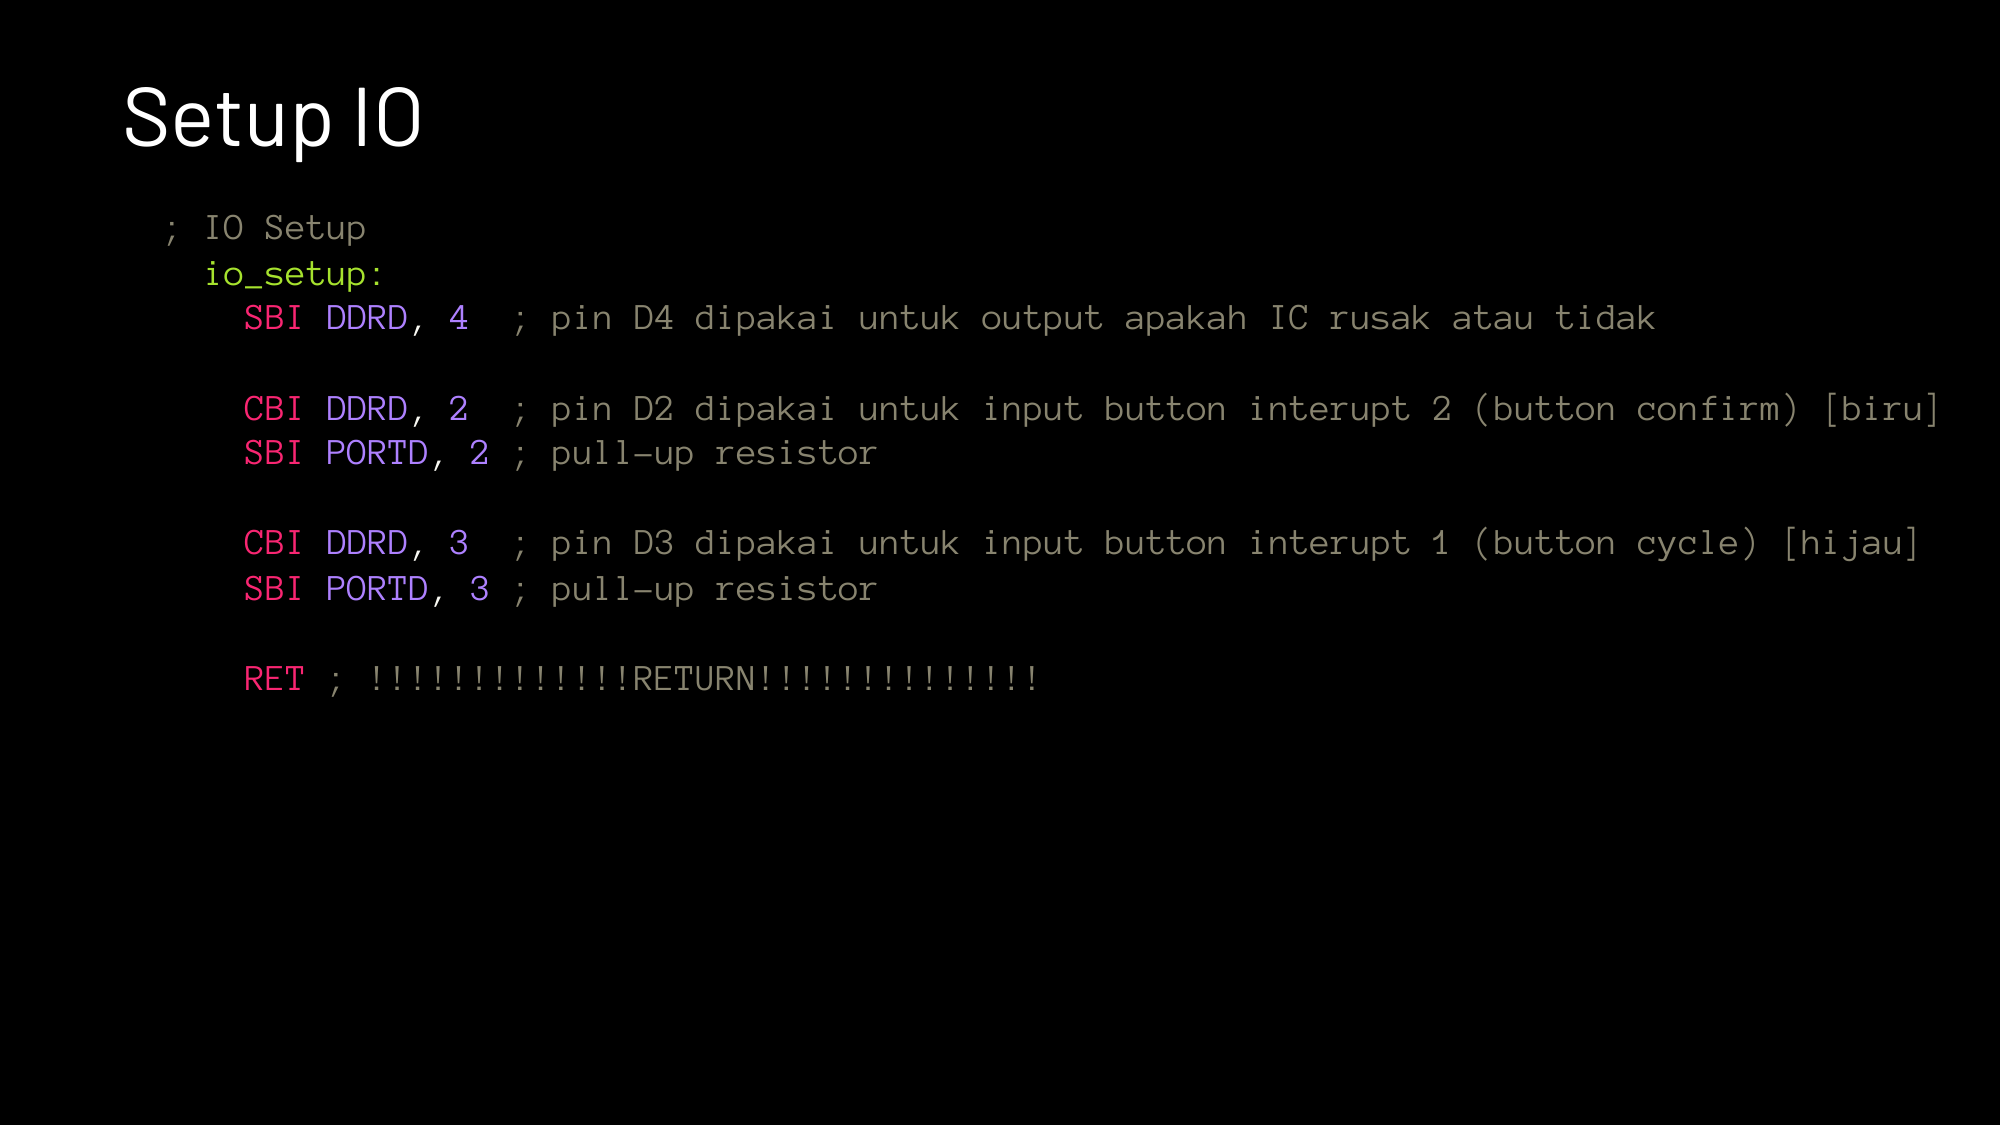

Setup IO
  ; IO Setup
    io_setup:
      SBI DDRD, 4  ; pin D4 dipakai untuk output apakah IC rusak atau tidak
      CBI DDRD, 2  ; pin D2 dipakai untuk input button interupt 2 (button confirm) [biru]
      SBI PORTD, 2 ; pull-up resistor
      CBI DDRD, 3  ; pin D3 dipakai untuk input button interupt 1 (button cycle) [hijau]
      SBI PORTD, 3 ; pull-up resistor
      RET ; !!!!!!!!!!!!!RETURN!!!!!!!!!!!!!!